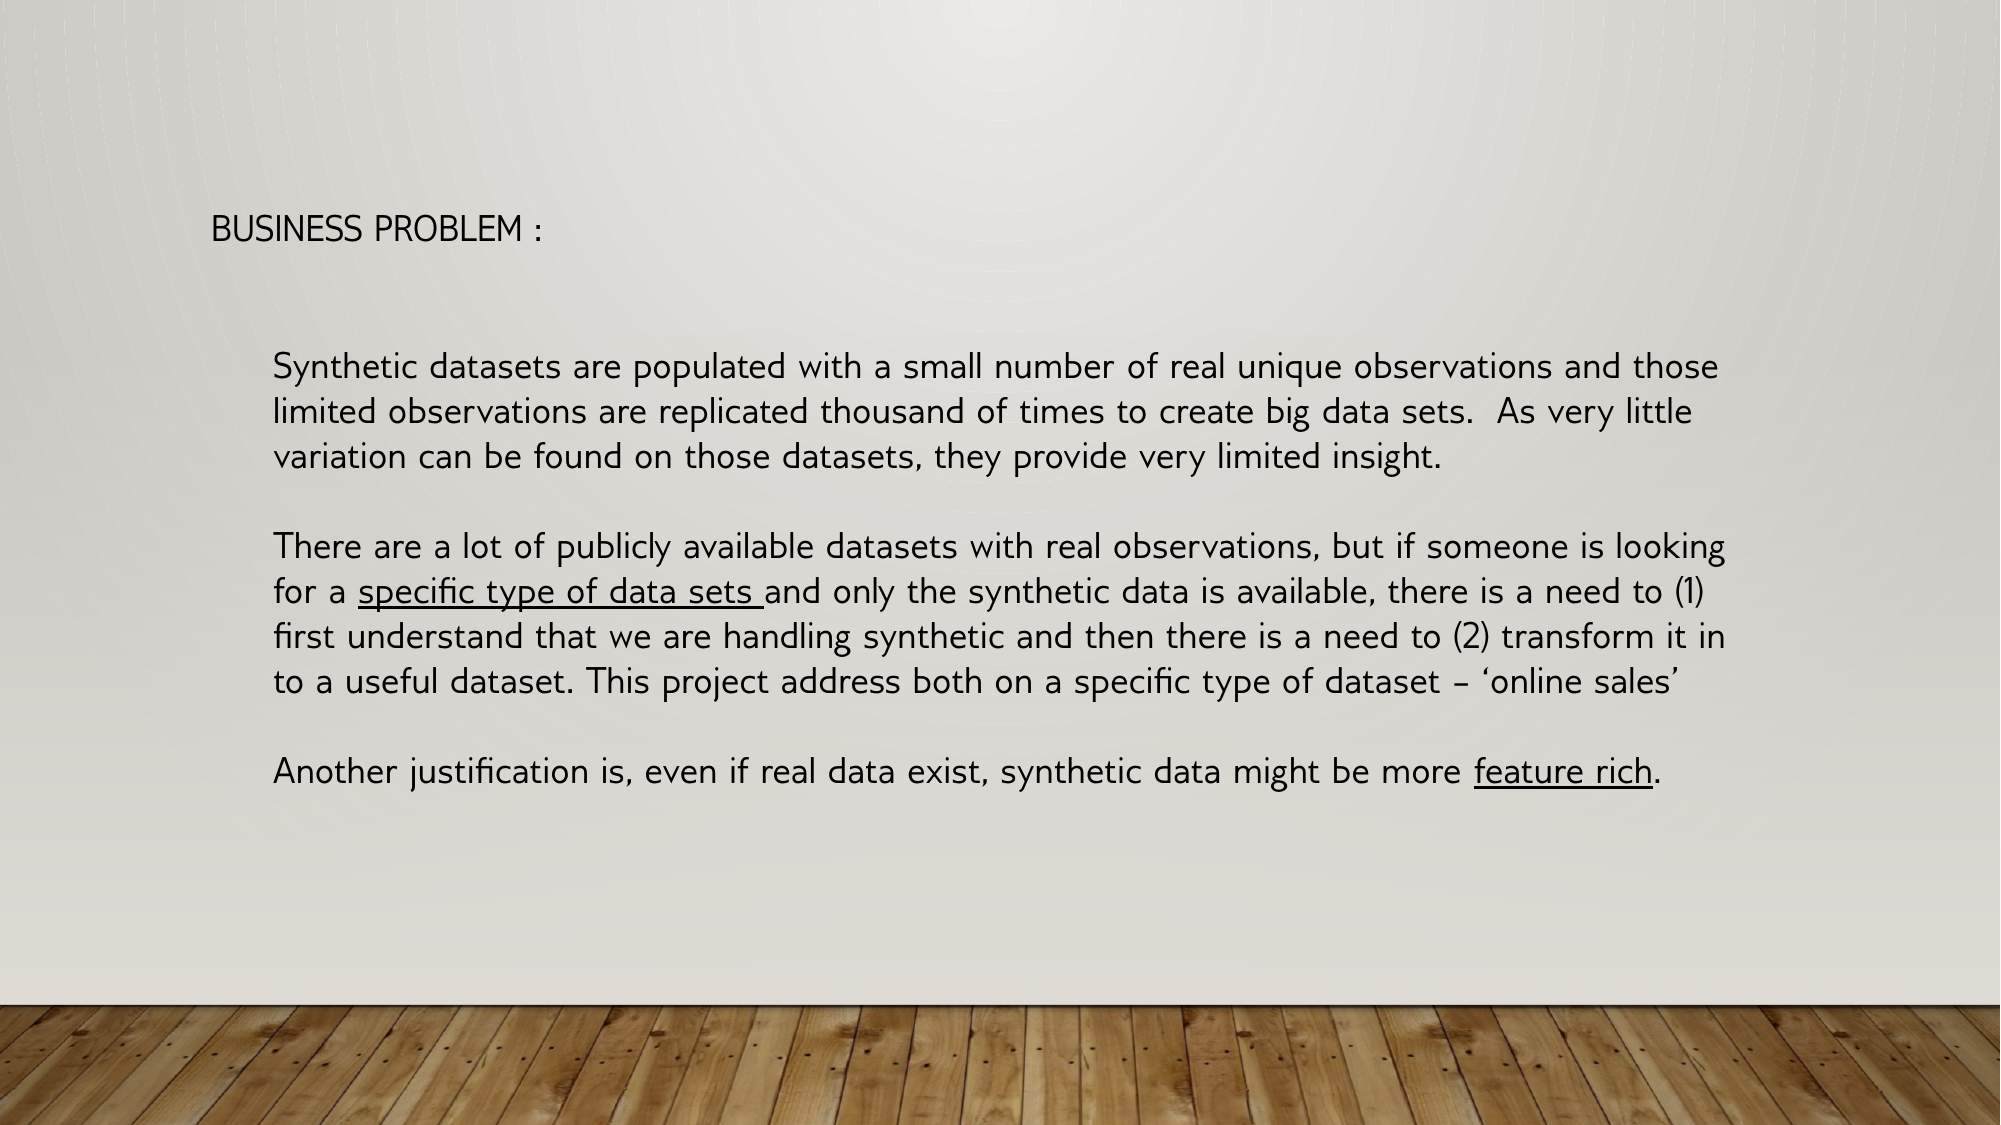

BUSINESS PROBLEM :

Synthetic datasets are populated with a small number of real unique observations and those limited observations are replicated thousand of times to create big data sets.  As very little variation can be found on those datasets, they provide very limited insight.

There are a lot of publicly available datasets with real observations, but if someone is looking for a specific type of data sets and only the synthetic data is available, there is a need to (1) first understand that we are handling synthetic and then there is a need to (2) transform it in to a useful dataset. This project address both on a specific type of dataset – ‘online sales’

Another justification is, even if real data exist, synthetic data might be more feature rich.